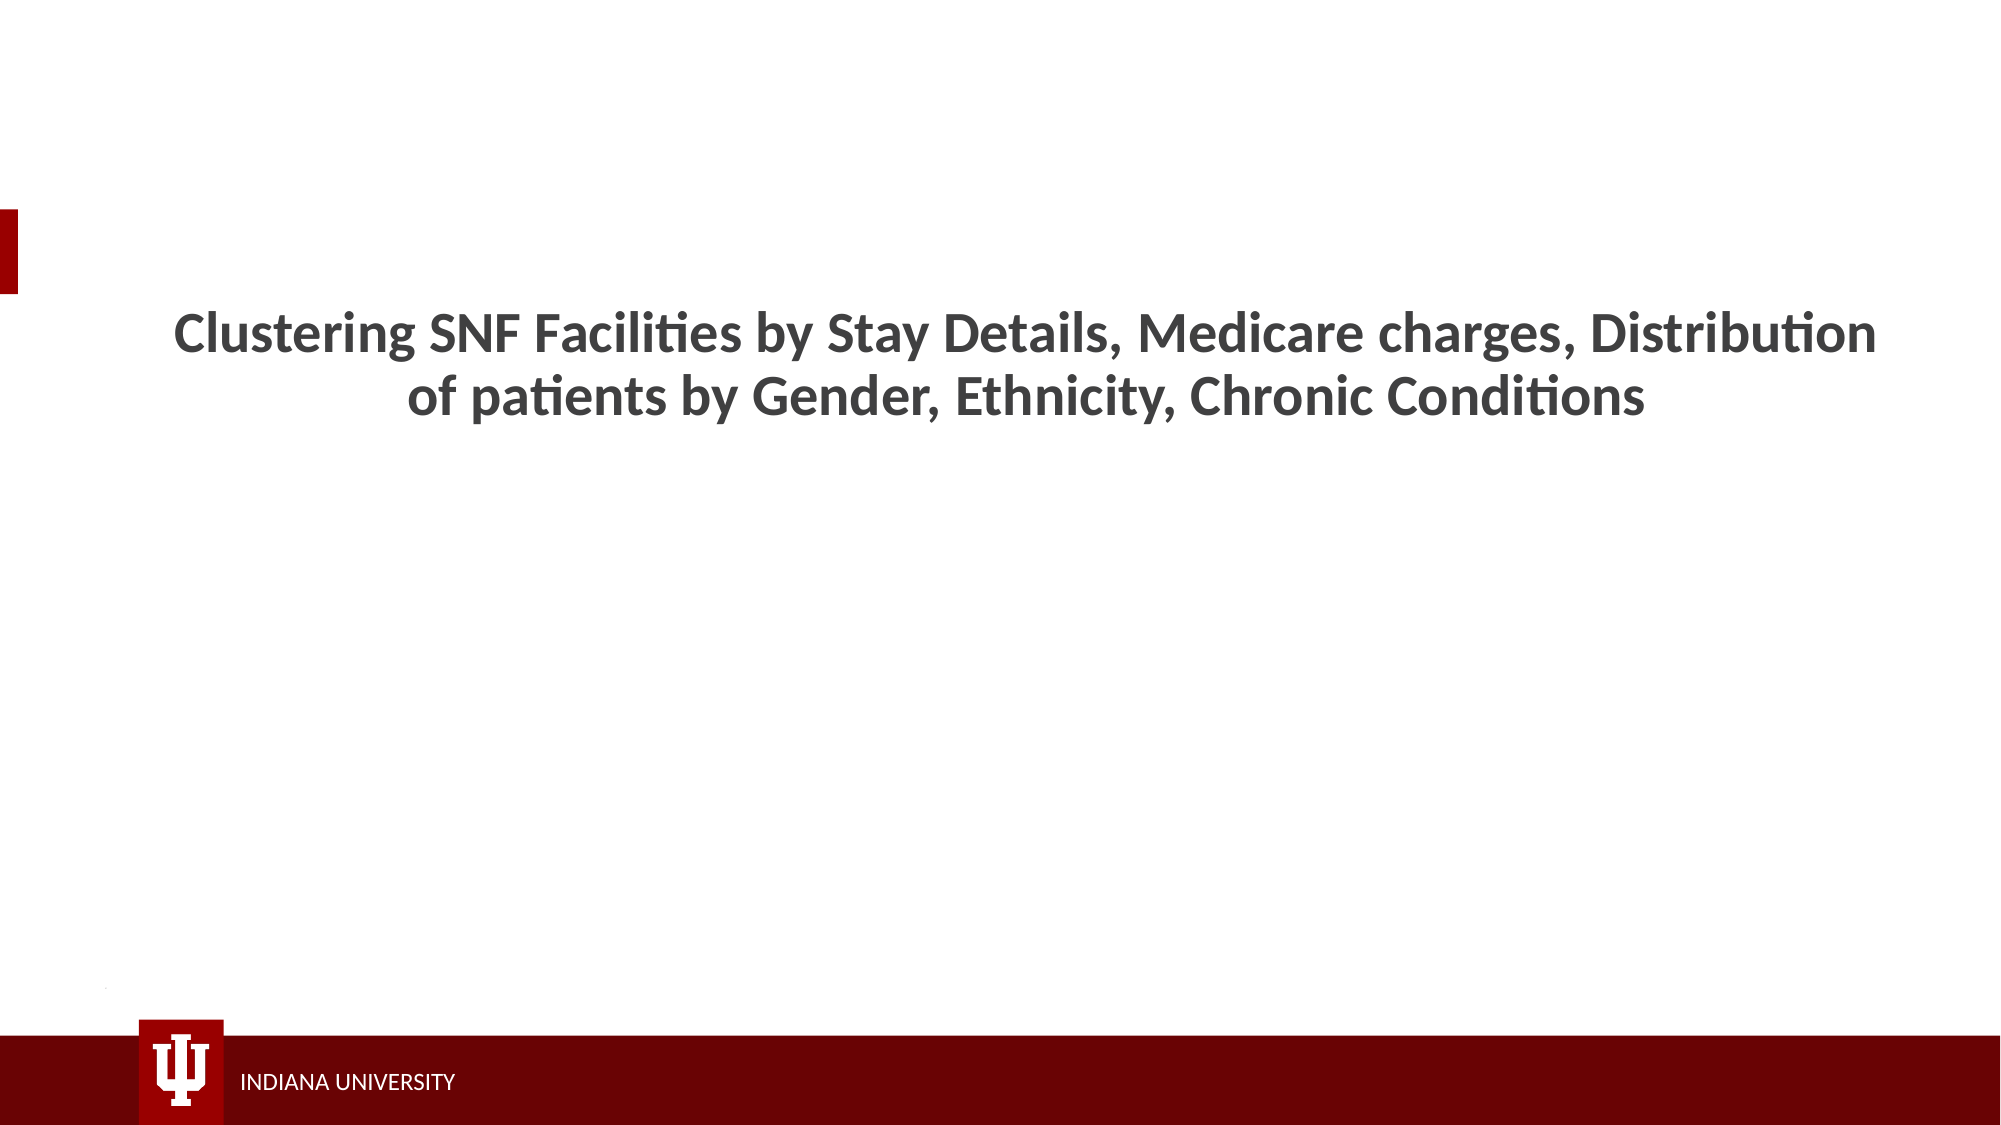

# Clustering SNF Facilities by Stay Details, Medicare charges, Distribution of patients by Gender, Ethnicity, Chronic Conditions